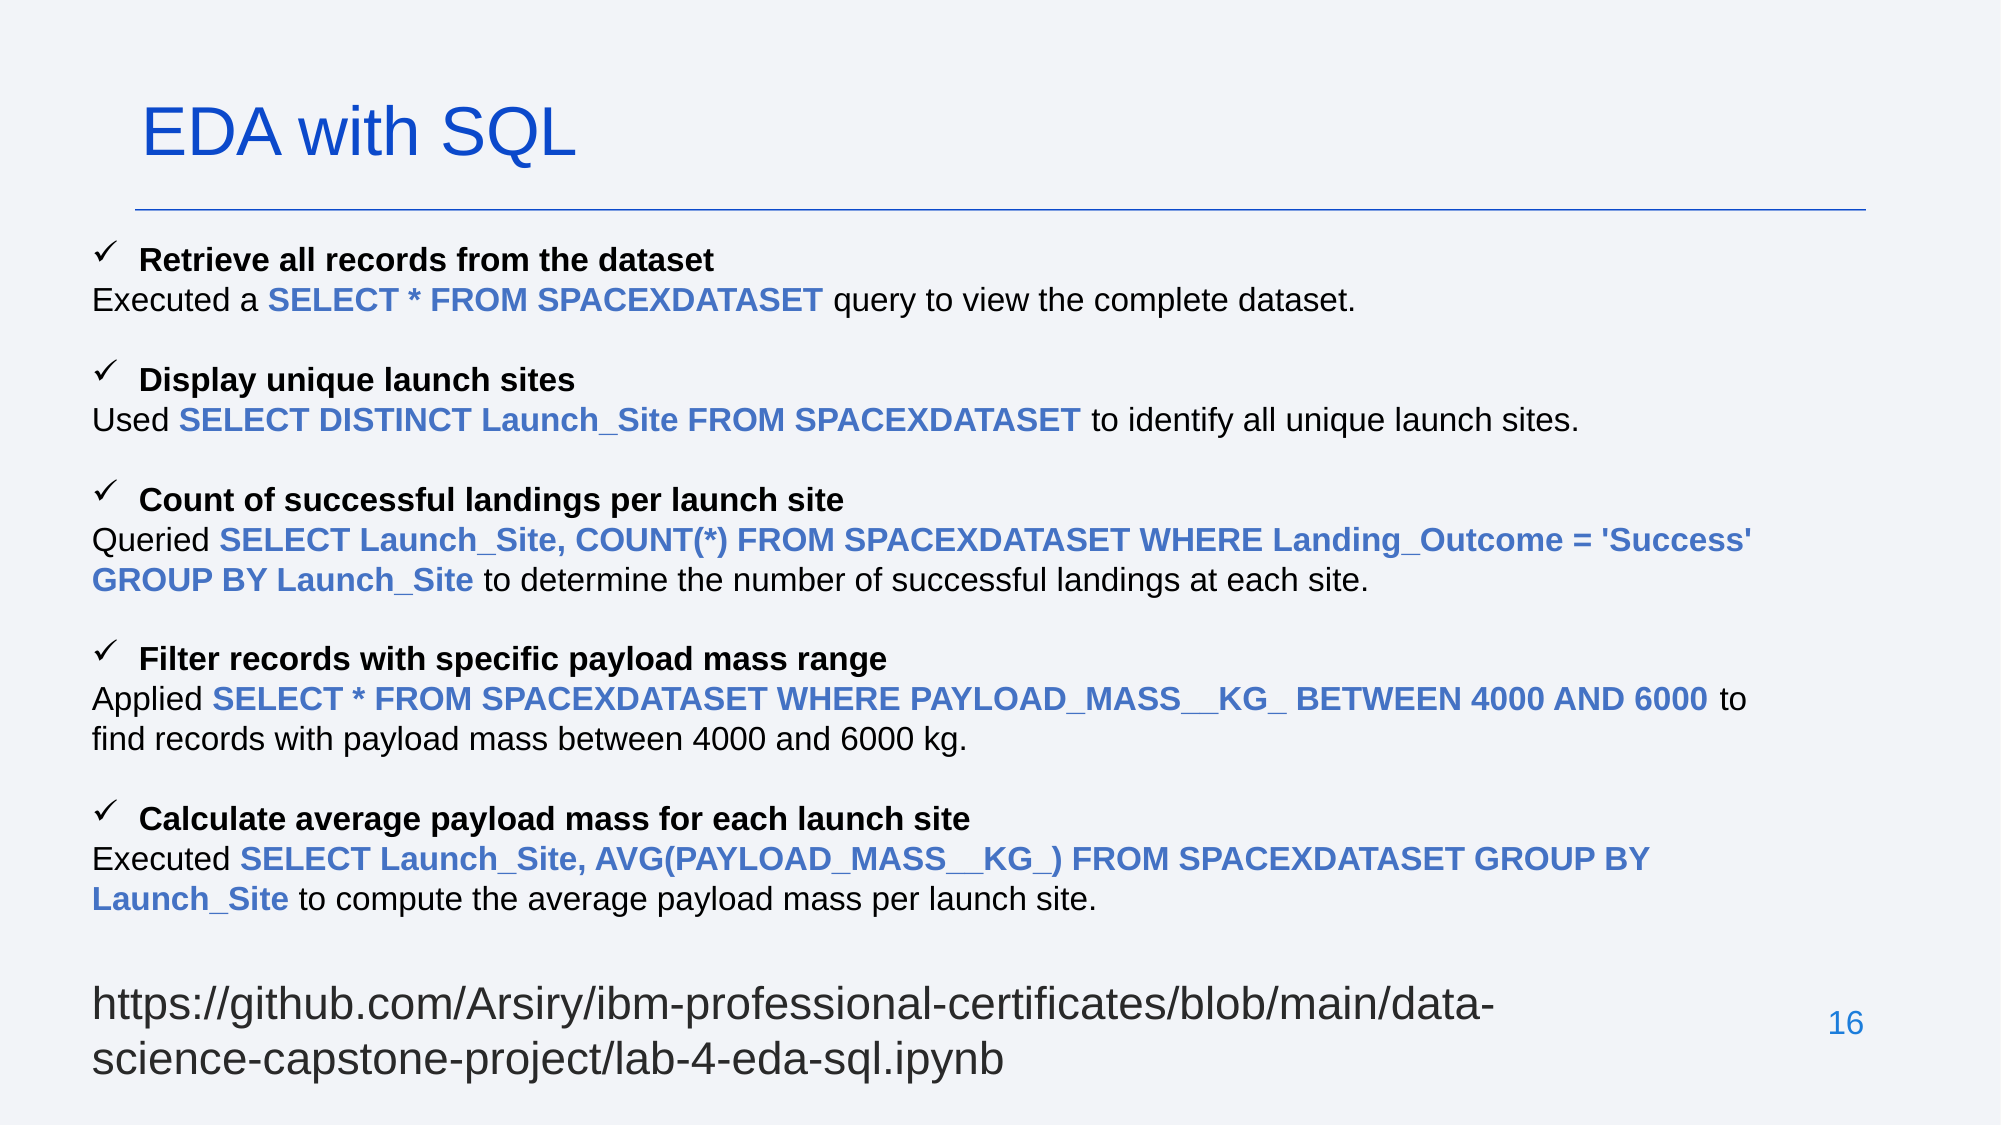

EDA with SQL
Retrieve all records from the dataset
Executed a SELECT * FROM SPACEXDATASET query to view the complete dataset.

Display unique launch sites
Used SELECT DISTINCT Launch_Site FROM SPACEXDATASET to identify all unique launch sites.

Count of successful landings per launch site
Queried SELECT Launch_Site, COUNT(*) FROM SPACEXDATASET WHERE Landing_Outcome = 'Success' GROUP BY Launch_Site to determine the number of successful landings at each site.

Filter records with specific payload mass range
Applied SELECT * FROM SPACEXDATASET WHERE PAYLOAD_MASS__KG_ BETWEEN 4000 AND 6000 to find records with payload mass between 4000 and 6000 kg.

Calculate average payload mass for each launch site
Executed SELECT Launch_Site, AVG(PAYLOAD_MASS__KG_) FROM SPACEXDATASET GROUP BY Launch_Site to compute the average payload mass per launch site.
https://github.com/Arsiry/ibm-professional-certificates/blob/main/data-science-capstone-project/lab-4-eda-sql.ipynb

16